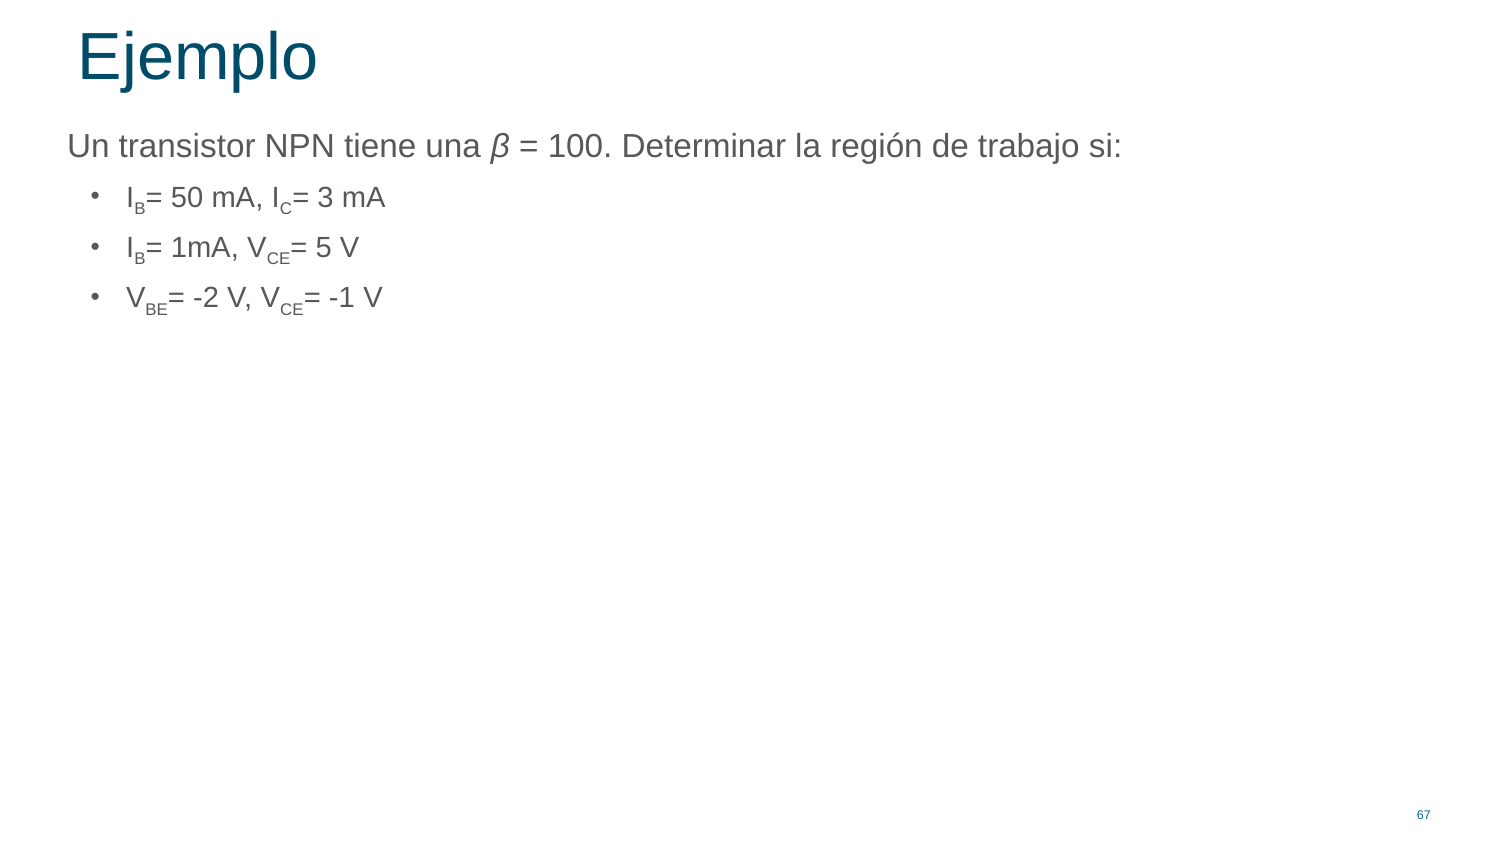

Ejemplo
Un transistor NPN tiene una β = 100. Determinar la región de trabajo si:
IB= 50 mA, IC= 3 mA
IB= 1mA, VCE= 5 V
VBE= -2 V, VCE= -1 V